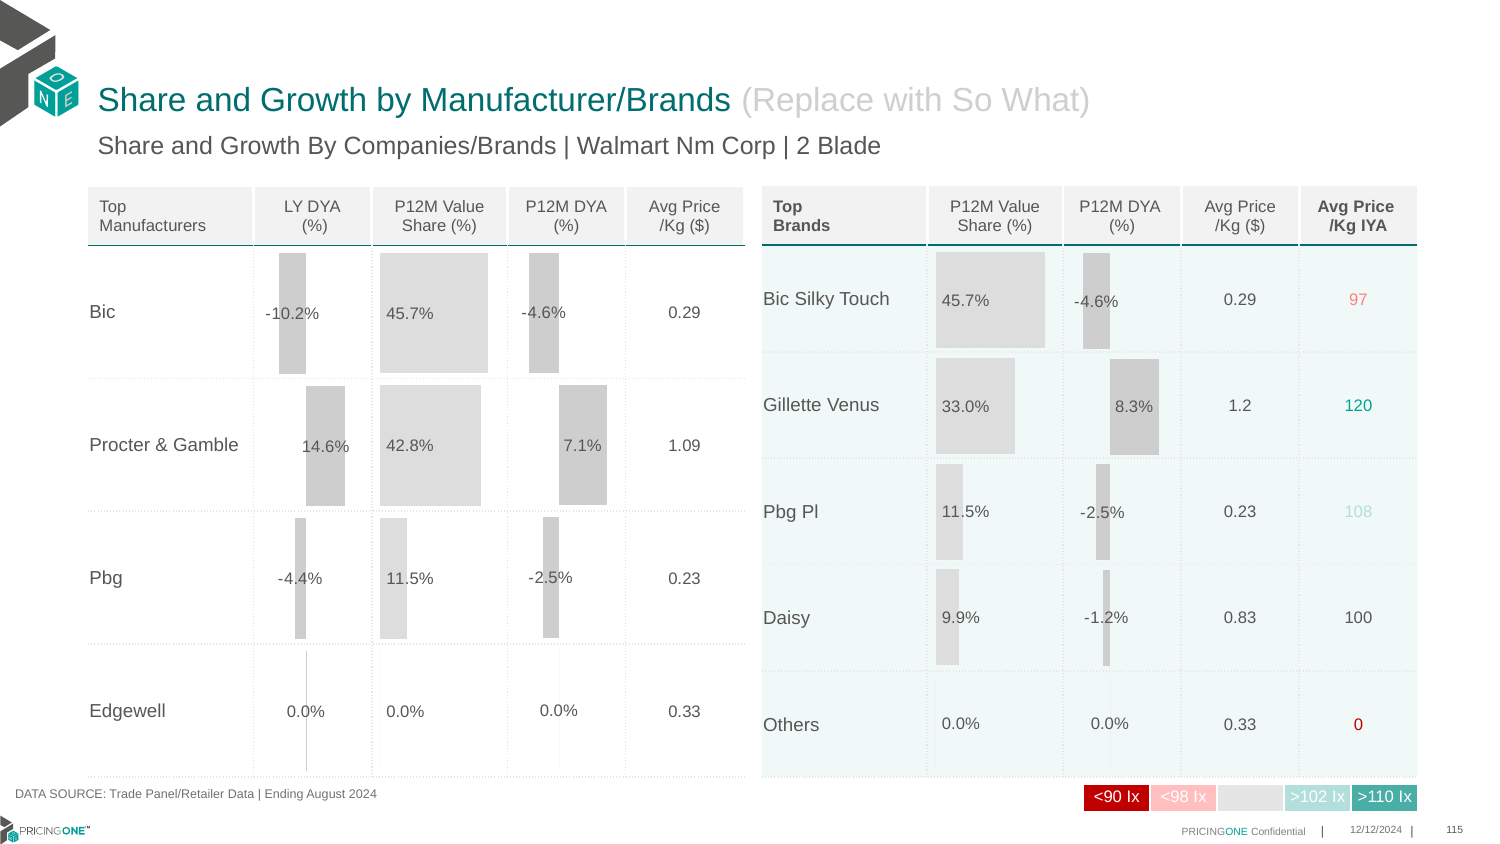

# Share and Growth by Manufacturer/Brands (Replace with So What)

Share and Growth By Companies/Brands | Walmart Nm Corp | 2 Blade
| Top Brands | P12M Value Share (%) | P12M DYA (%) | Avg Price /Kg ($) | Avg Price /Kg IYA |
| --- | --- | --- | --- | --- |
| Bic Silky Touch |  |  | 0.29 | 97 |
| Gillette Venus |  |  | 1.2 | 120 |
| Pbg Pl |  |  | 0.23 | 108 |
| Daisy |  |  | 0.83 | 100 |
| Others |  |  | 0.33 | 0 |
| Top Manufacturers | LY DYA (%) | P12M Value Share (%) | P12M DYA (%) | Avg Price /Kg ($) |
| --- | --- | --- | --- | --- |
| Bic |  |  |  | 0.29 |
| Procter & Gamble |  |  |  | 1.09 |
| Pbg |  |  |  | 0.23 |
| Edgewell |  |  |  | 0.33 |

### Chart

| Category | Share DYA P12M |
|---|---|
|  | -0.04622481315068494 |

### Chart

| Category | Value Share P12M |
|---|---|
|  | 0.456896145998577 |

### Chart

| Category | Share DYA LY |
|---|---|
|  | -0.1020807255607043 |

### Chart

| Category | Value Share |
|---|---|
|  | 0.456896145998577 |

### Chart

| Category | Share DYA |
|---|---|
|  | -0.04622481315068494 |
DATA SOURCE: Trade Panel/Retailer Data | Ending August 2024
| <90 Ix | <98 Ix |  | >102 Ix | >110 Ix |
| --- | --- | --- | --- | --- |

12/12/2024
115